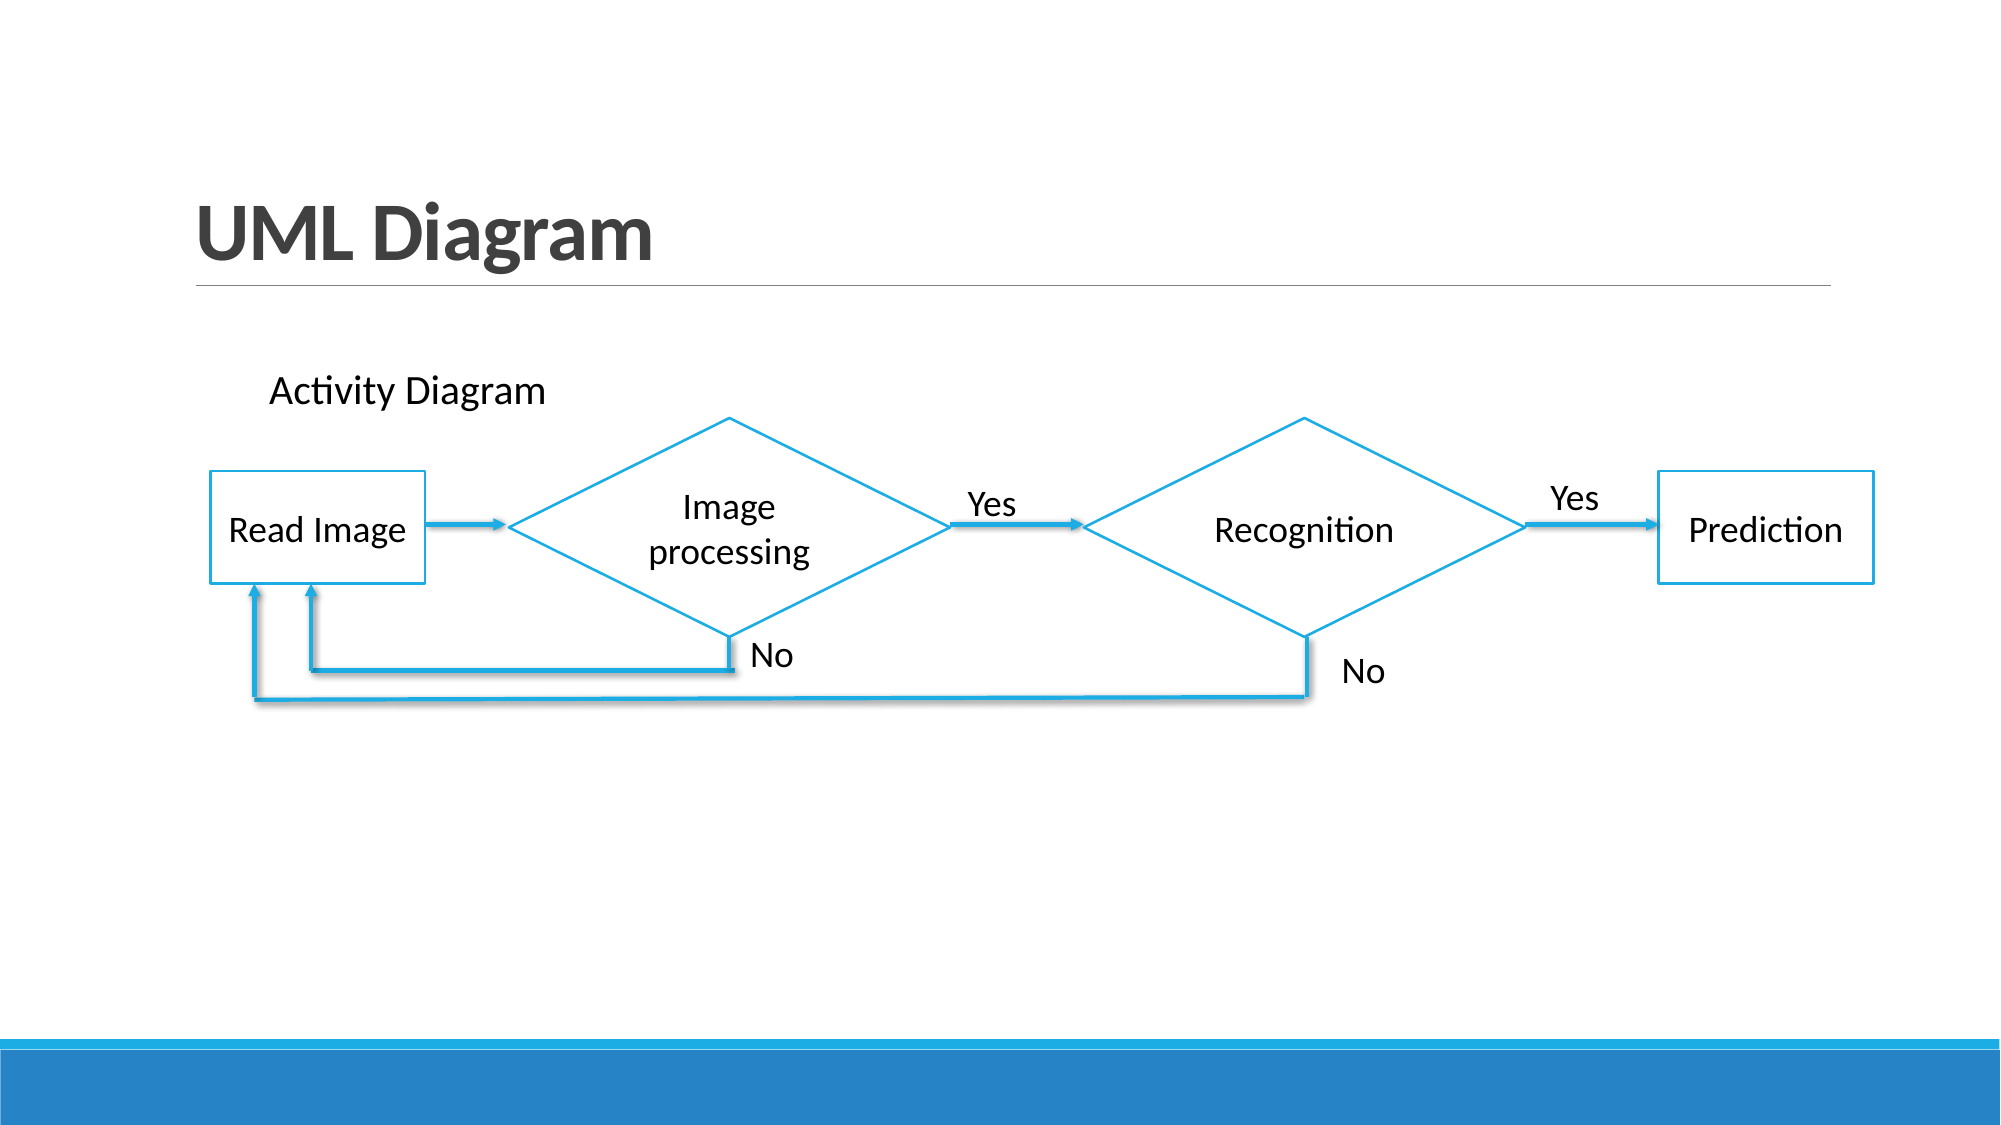

# UML Diagram
Activity Diagram
Image processing
Recognition
Yes
Read Image
Yes
Prediction
No
No